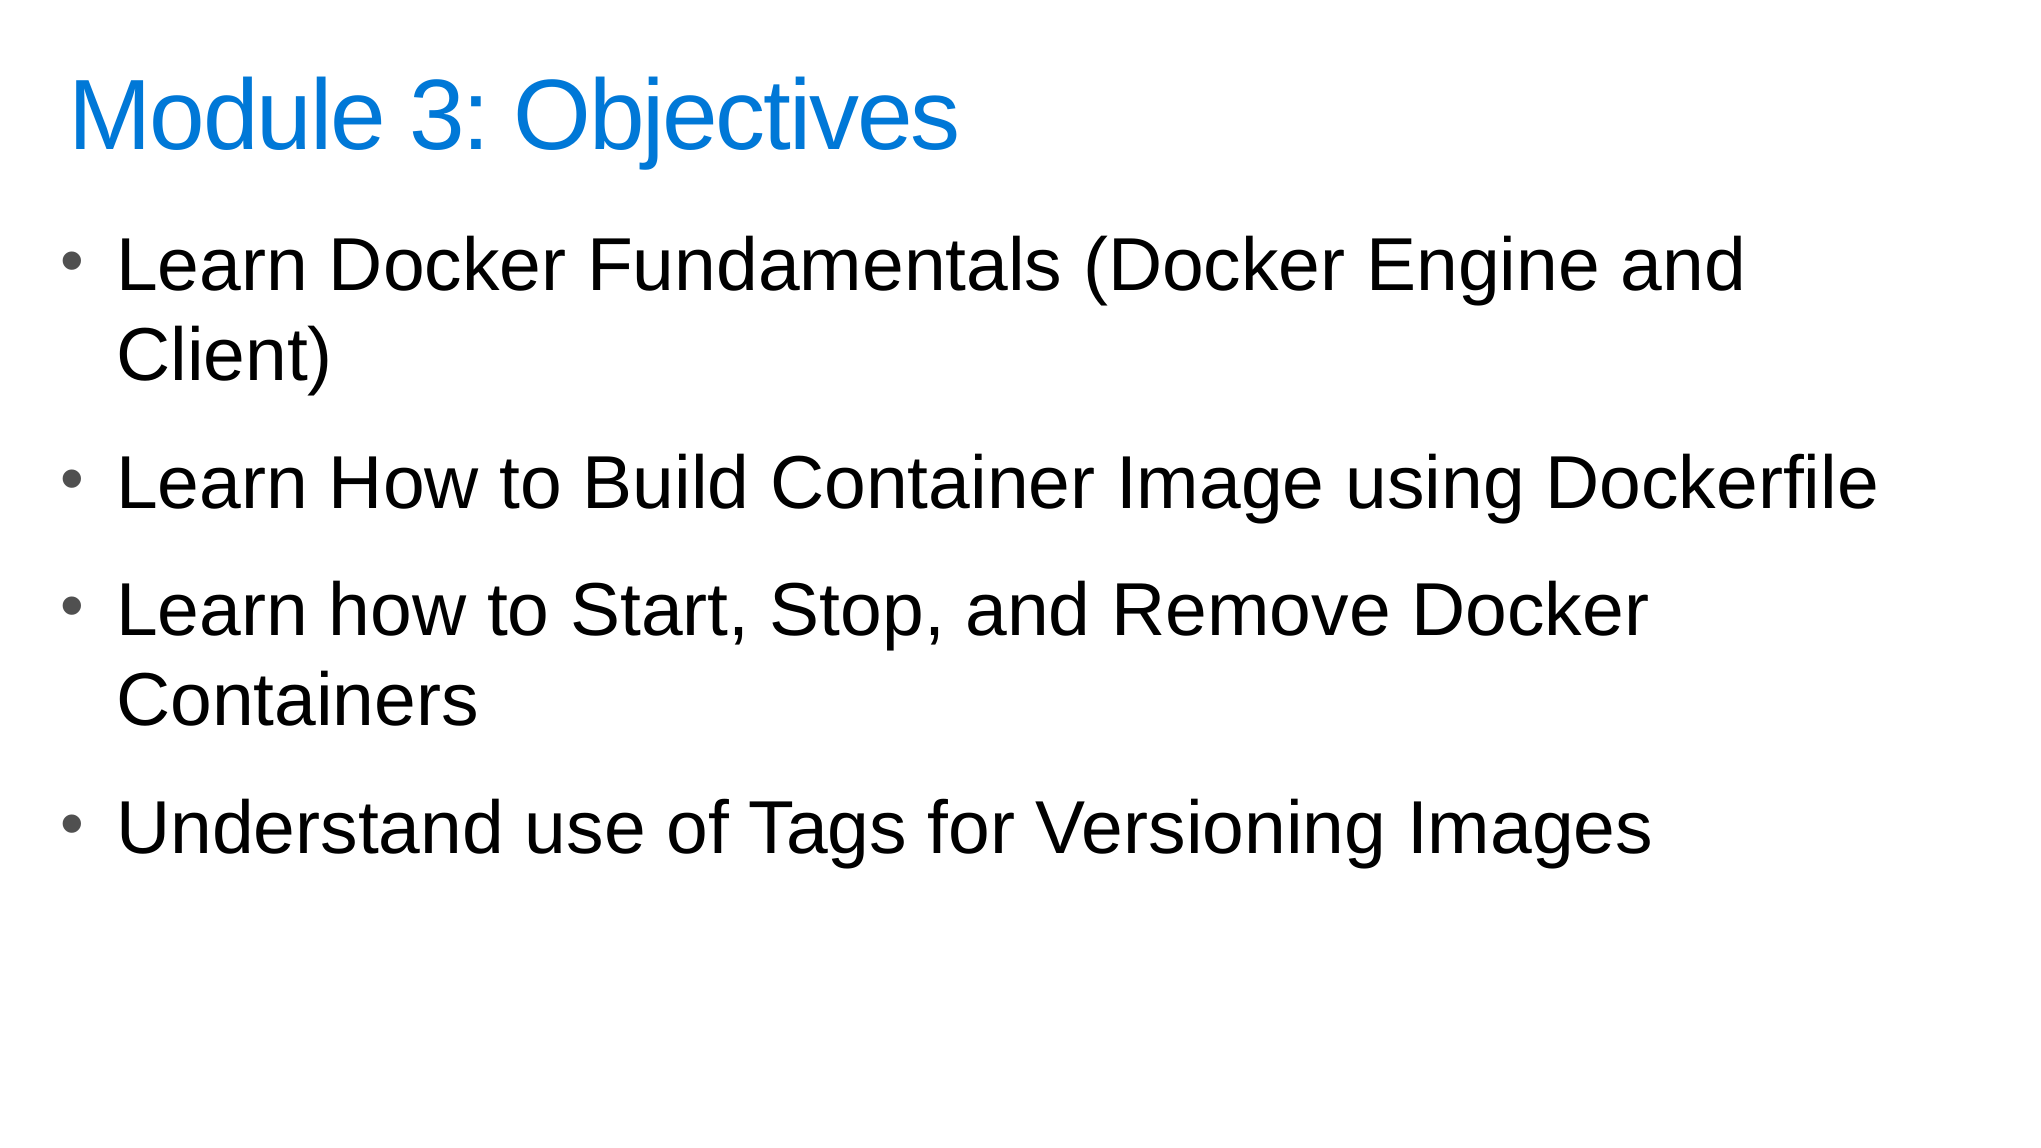

# Module 3: Objectives
Learn Docker Fundamentals (Docker Engine and Client)
Learn How to Build Container Image using Dockerfile
Learn how to Start, Stop, and Remove Docker Containers
Understand use of Tags for Versioning Images